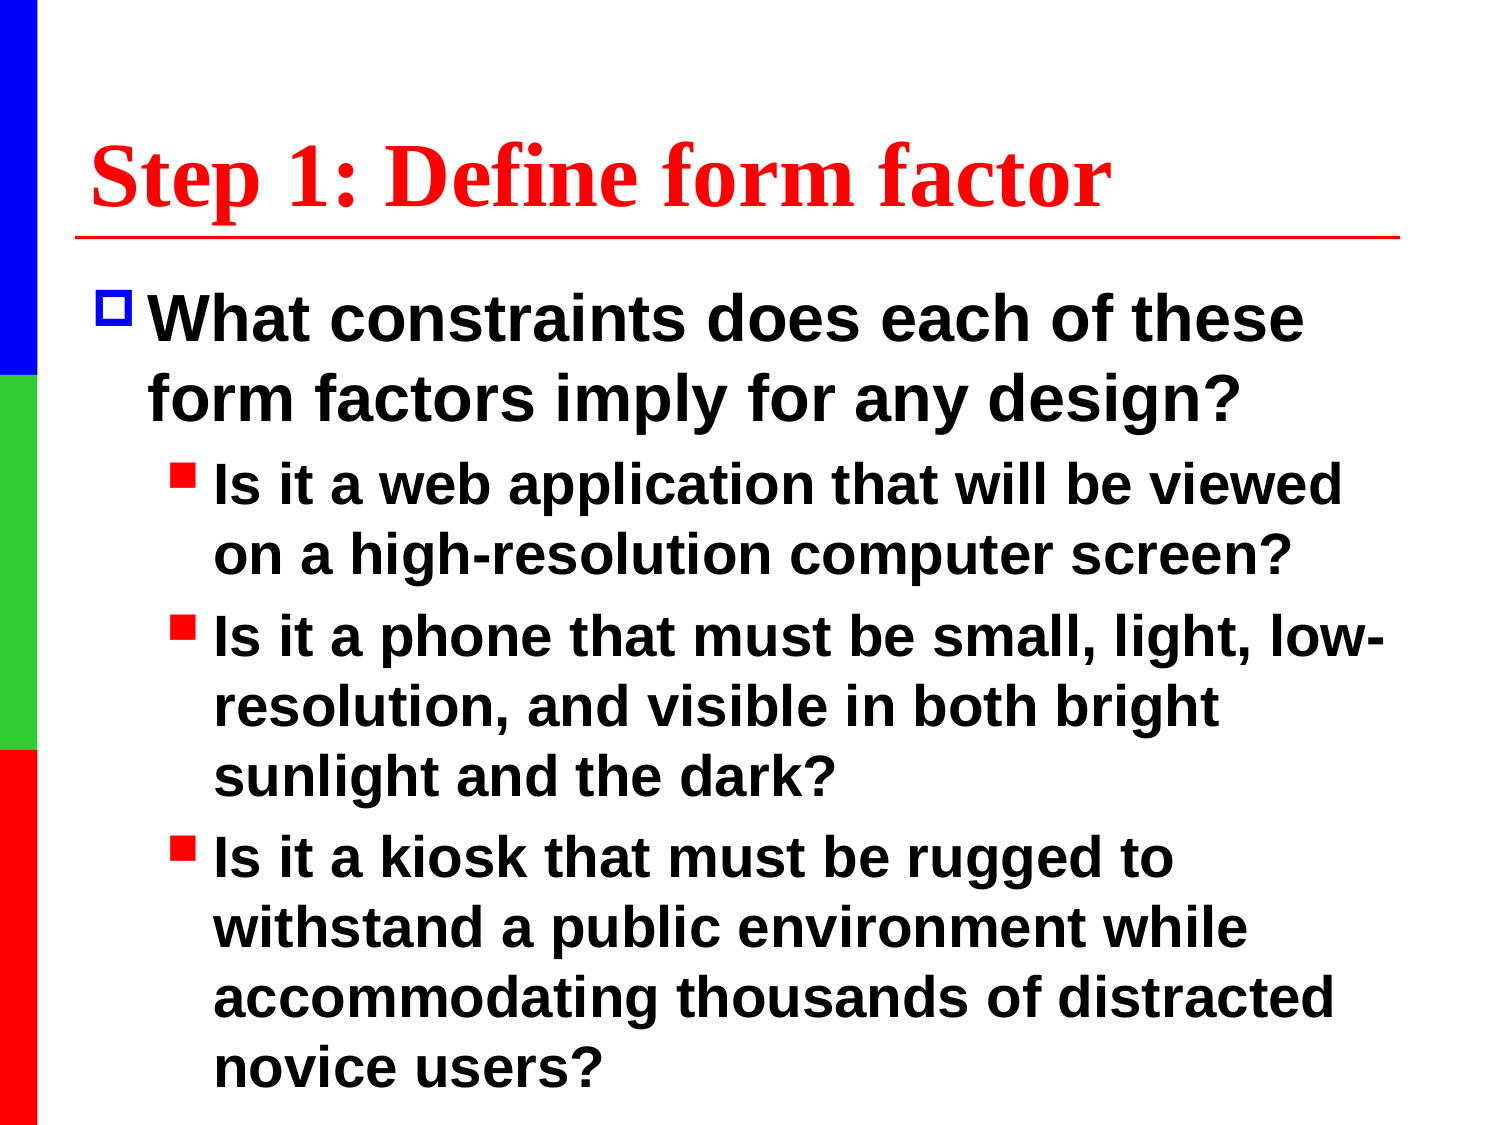

# Step 1: Define form factor
What constraints does each of these form factors imply for any design?
Is it a web application that will be viewed on a high-resolution computer screen?
Is it a phone that must be small, light, low-resolution, and visible in both bright sunlight and the dark?
Is it a kiosk that must be rugged to withstand a public environment while accommodating thousands of distracted novice users?